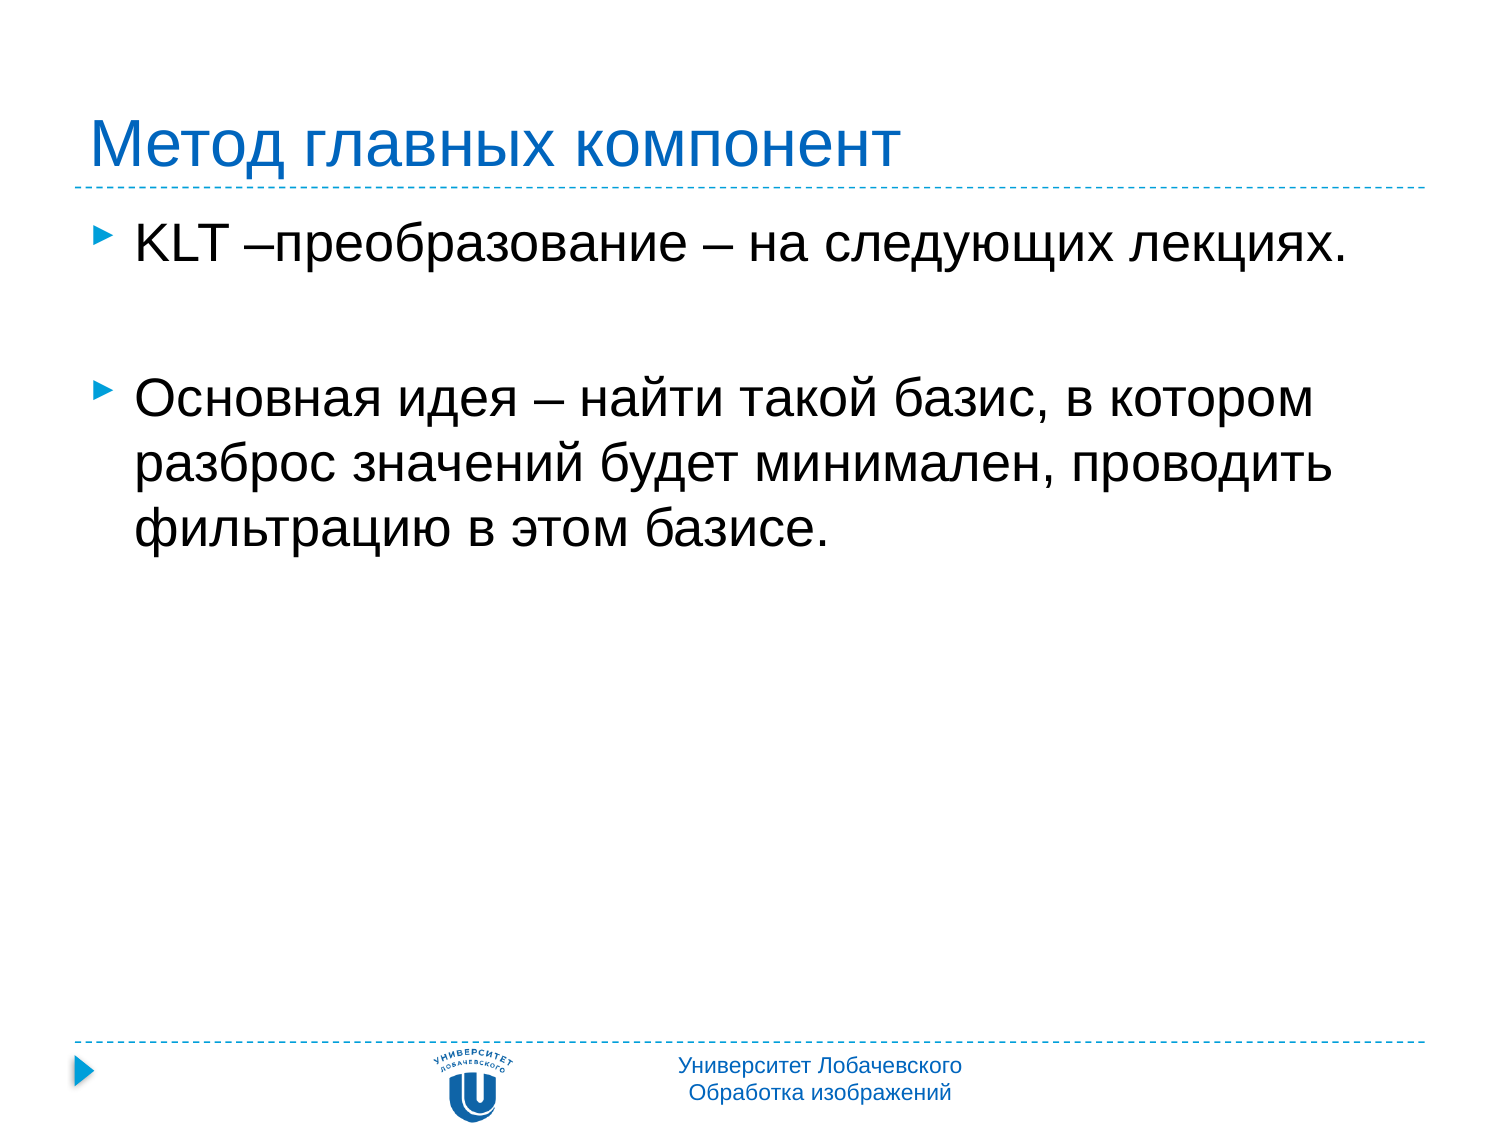

# Метод главных компонент
KLT –преобразование – на следующих лекциях.

Основная идея – найти такой базис, в котором разброс значений будет минимален, проводить фильтрацию в этом базисе.

86
Университет Лобачевского
Обработка изображений